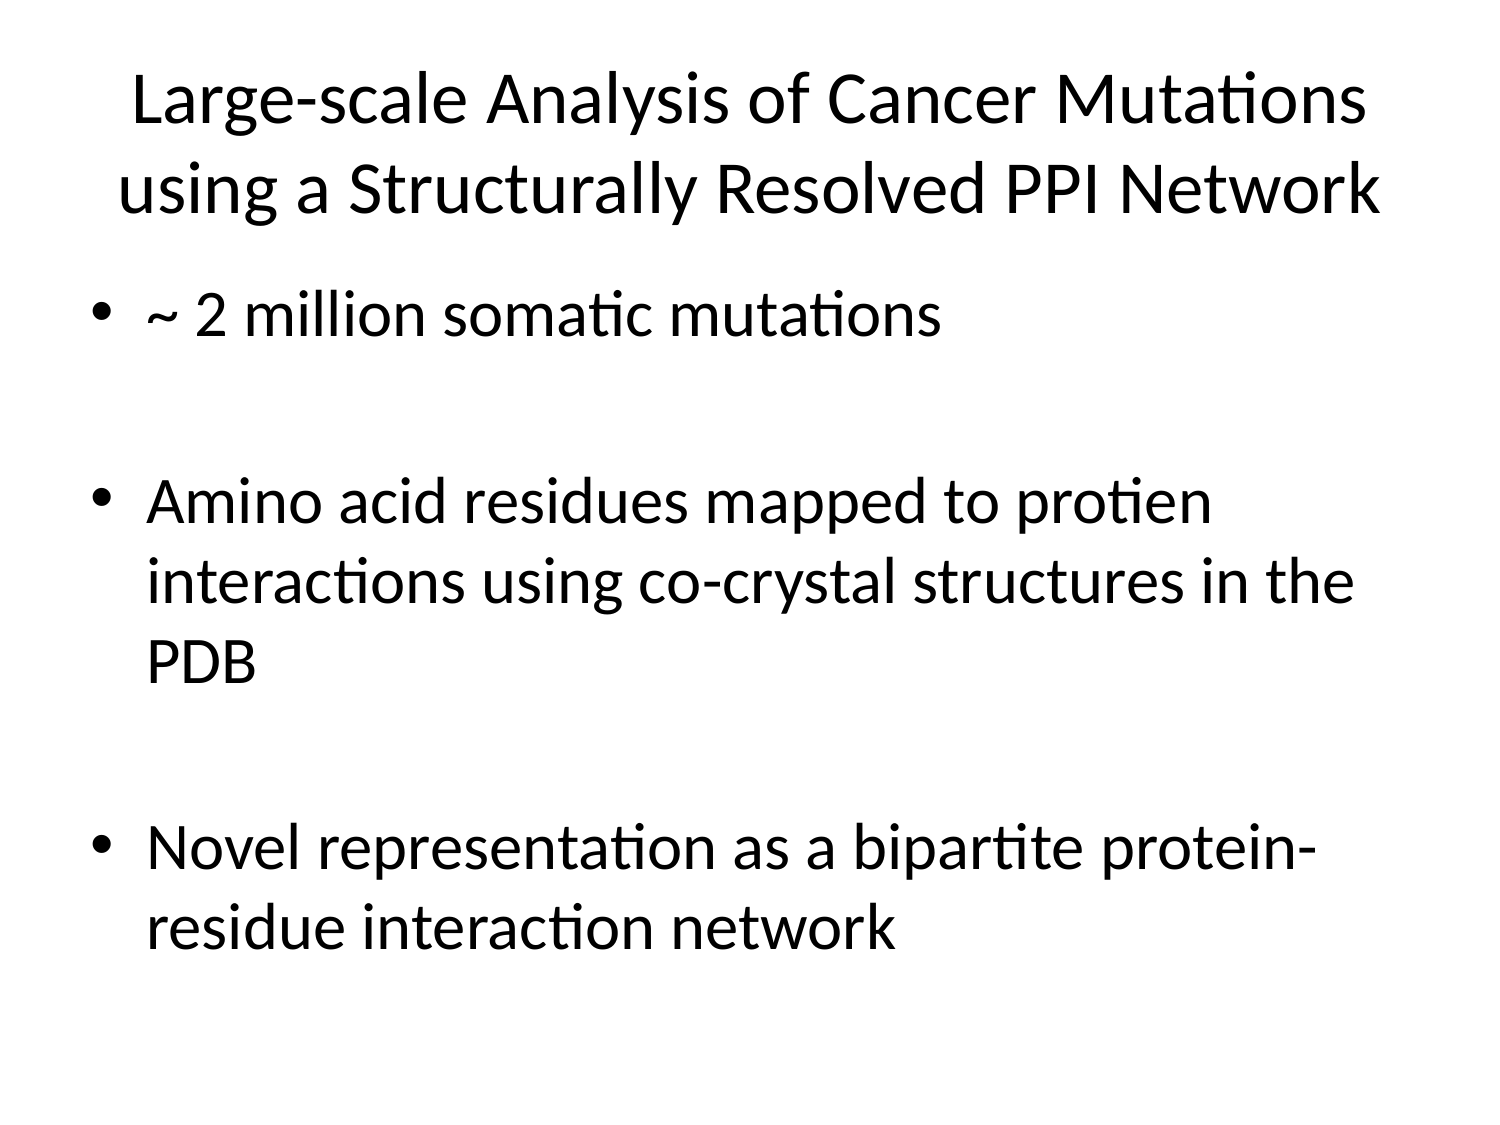

# Large-scale Analysis of Cancer Mutations using a Structurally Resolved PPI Network
~ 2 million somatic mutations

Amino acid residues mapped to protien interactions using co-crystal structures in the PDB

Novel representation as a bipartite protein-residue interaction network